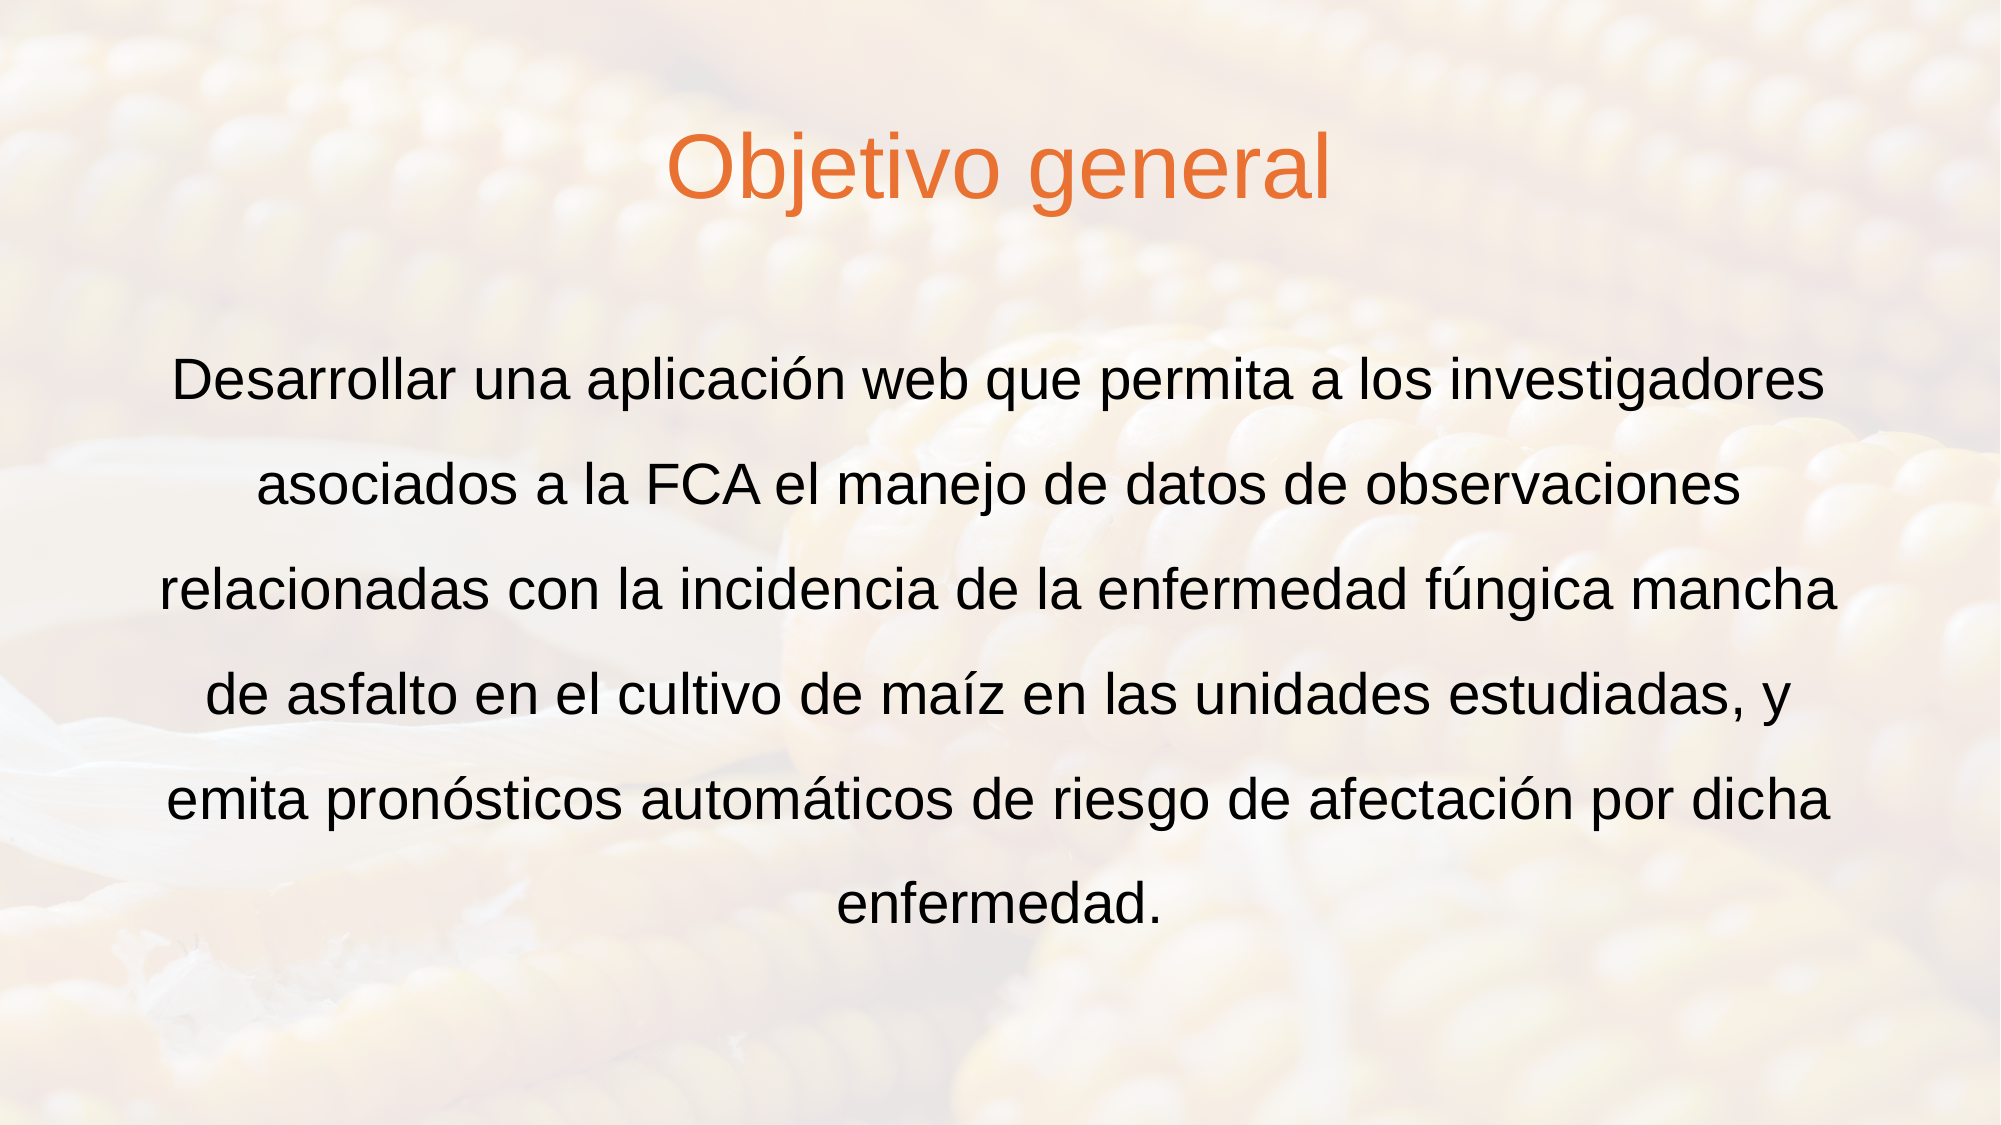

# Objetivo general
Desarrollar una aplicación web que permita a los investigadores asociados a la FCA el manejo de datos de observaciones relacionadas con la incidencia de la enfermedad fúngica mancha de asfalto en el cultivo de maíz en las unidades estudiadas, y emita pronósticos automáticos de riesgo de afectación por dicha enfermedad.